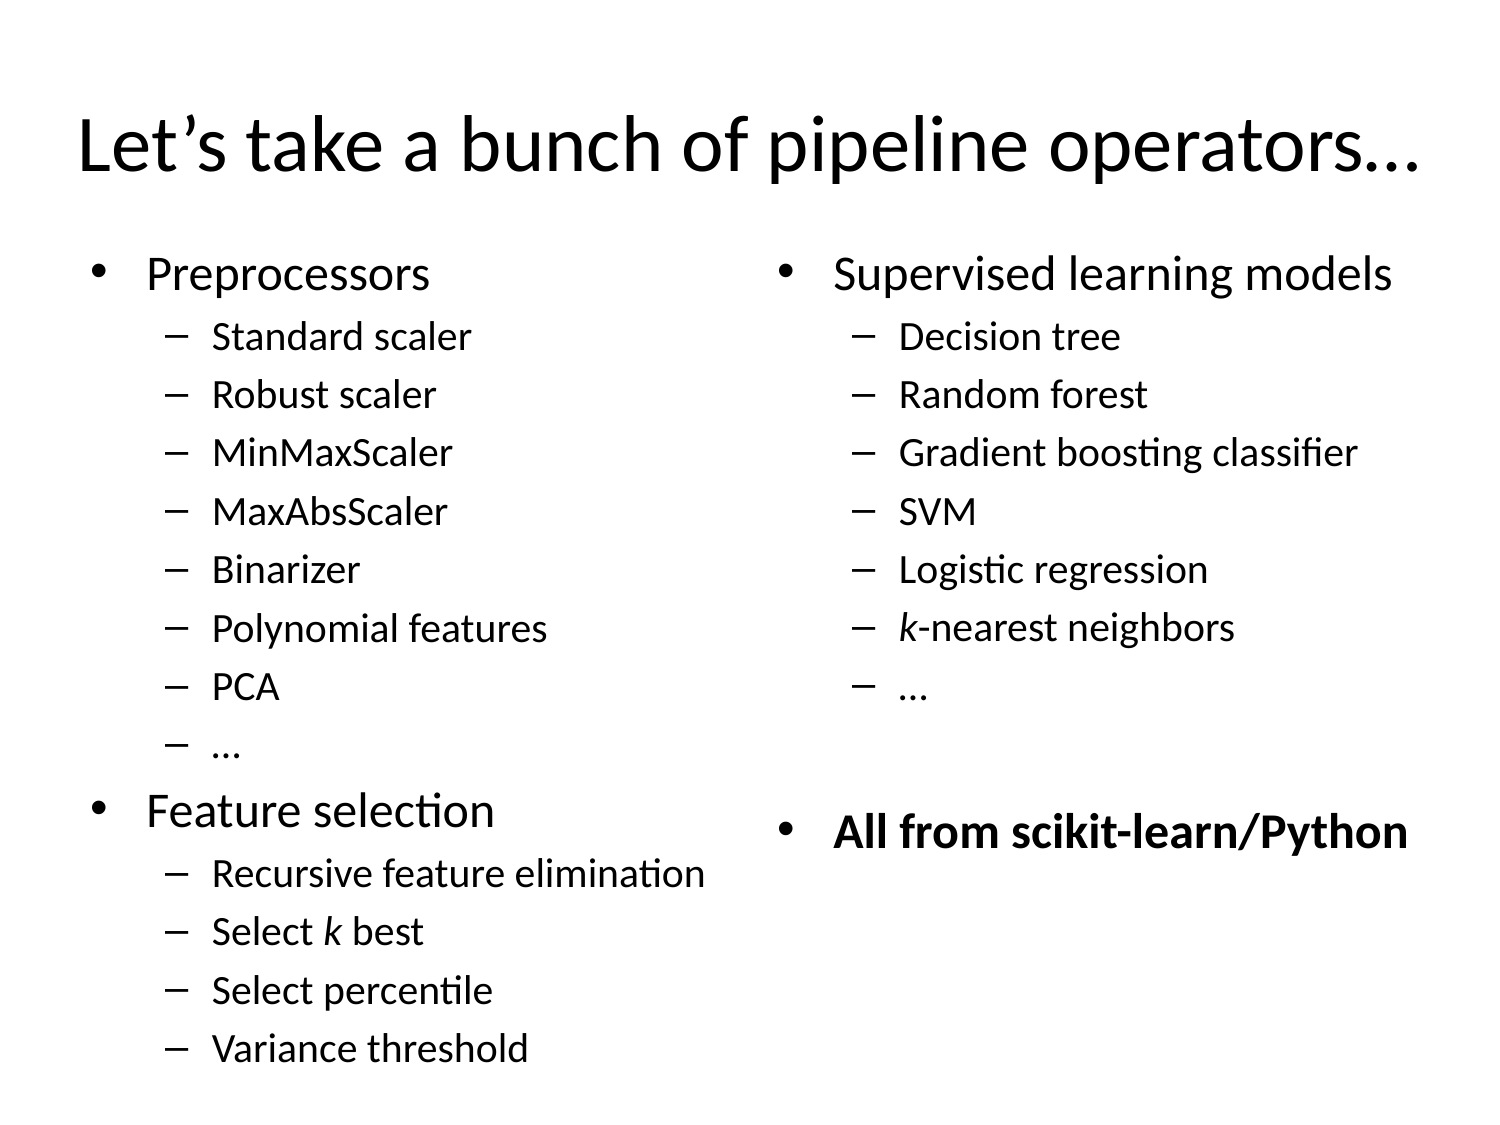

# Let’s take a bunch of pipeline operators…
Preprocessors
Standard scaler
Robust scaler
MinMaxScaler
MaxAbsScaler
Binarizer
Polynomial features
PCA
…
Feature selection
Recursive feature elimination
Select k best
Select percentile
Variance threshold
Supervised learning models
Decision tree
Random forest
Gradient boosting classifier
SVM
Logistic regression
k-nearest neighbors
…

All from scikit-learn/Python